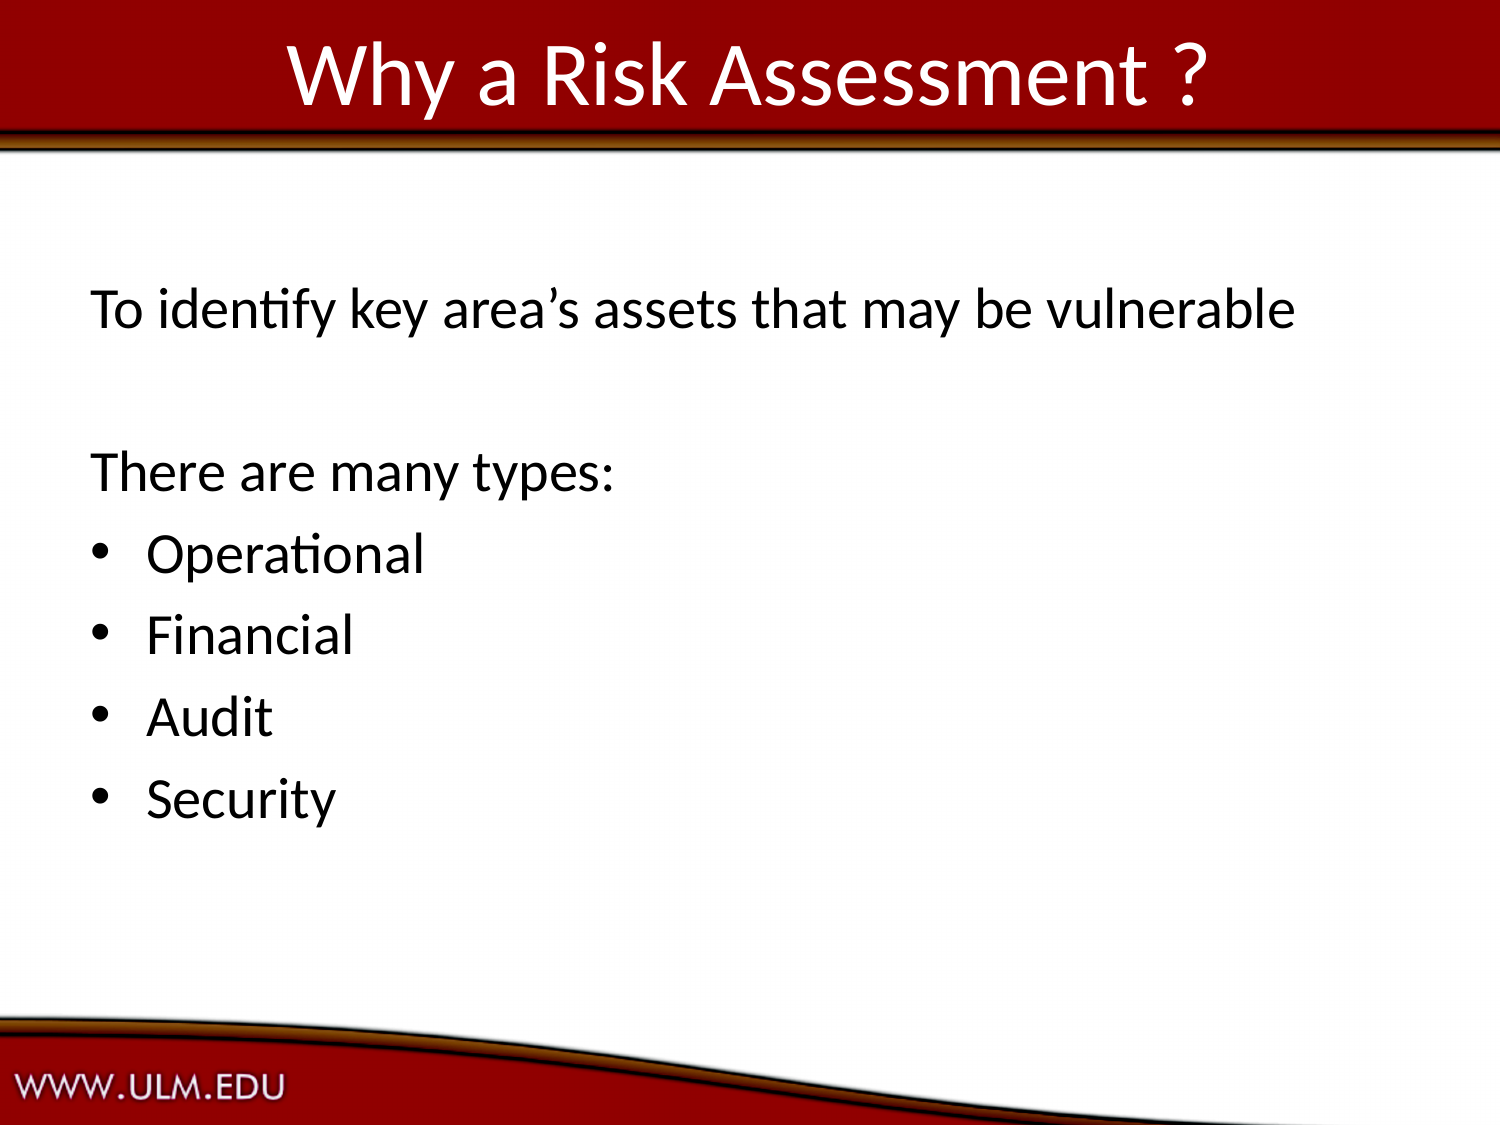

# Why a Risk Assessment ?
To identify key area’s assets that may be vulnerable

There are many types:
Operational
Financial
Audit
Security